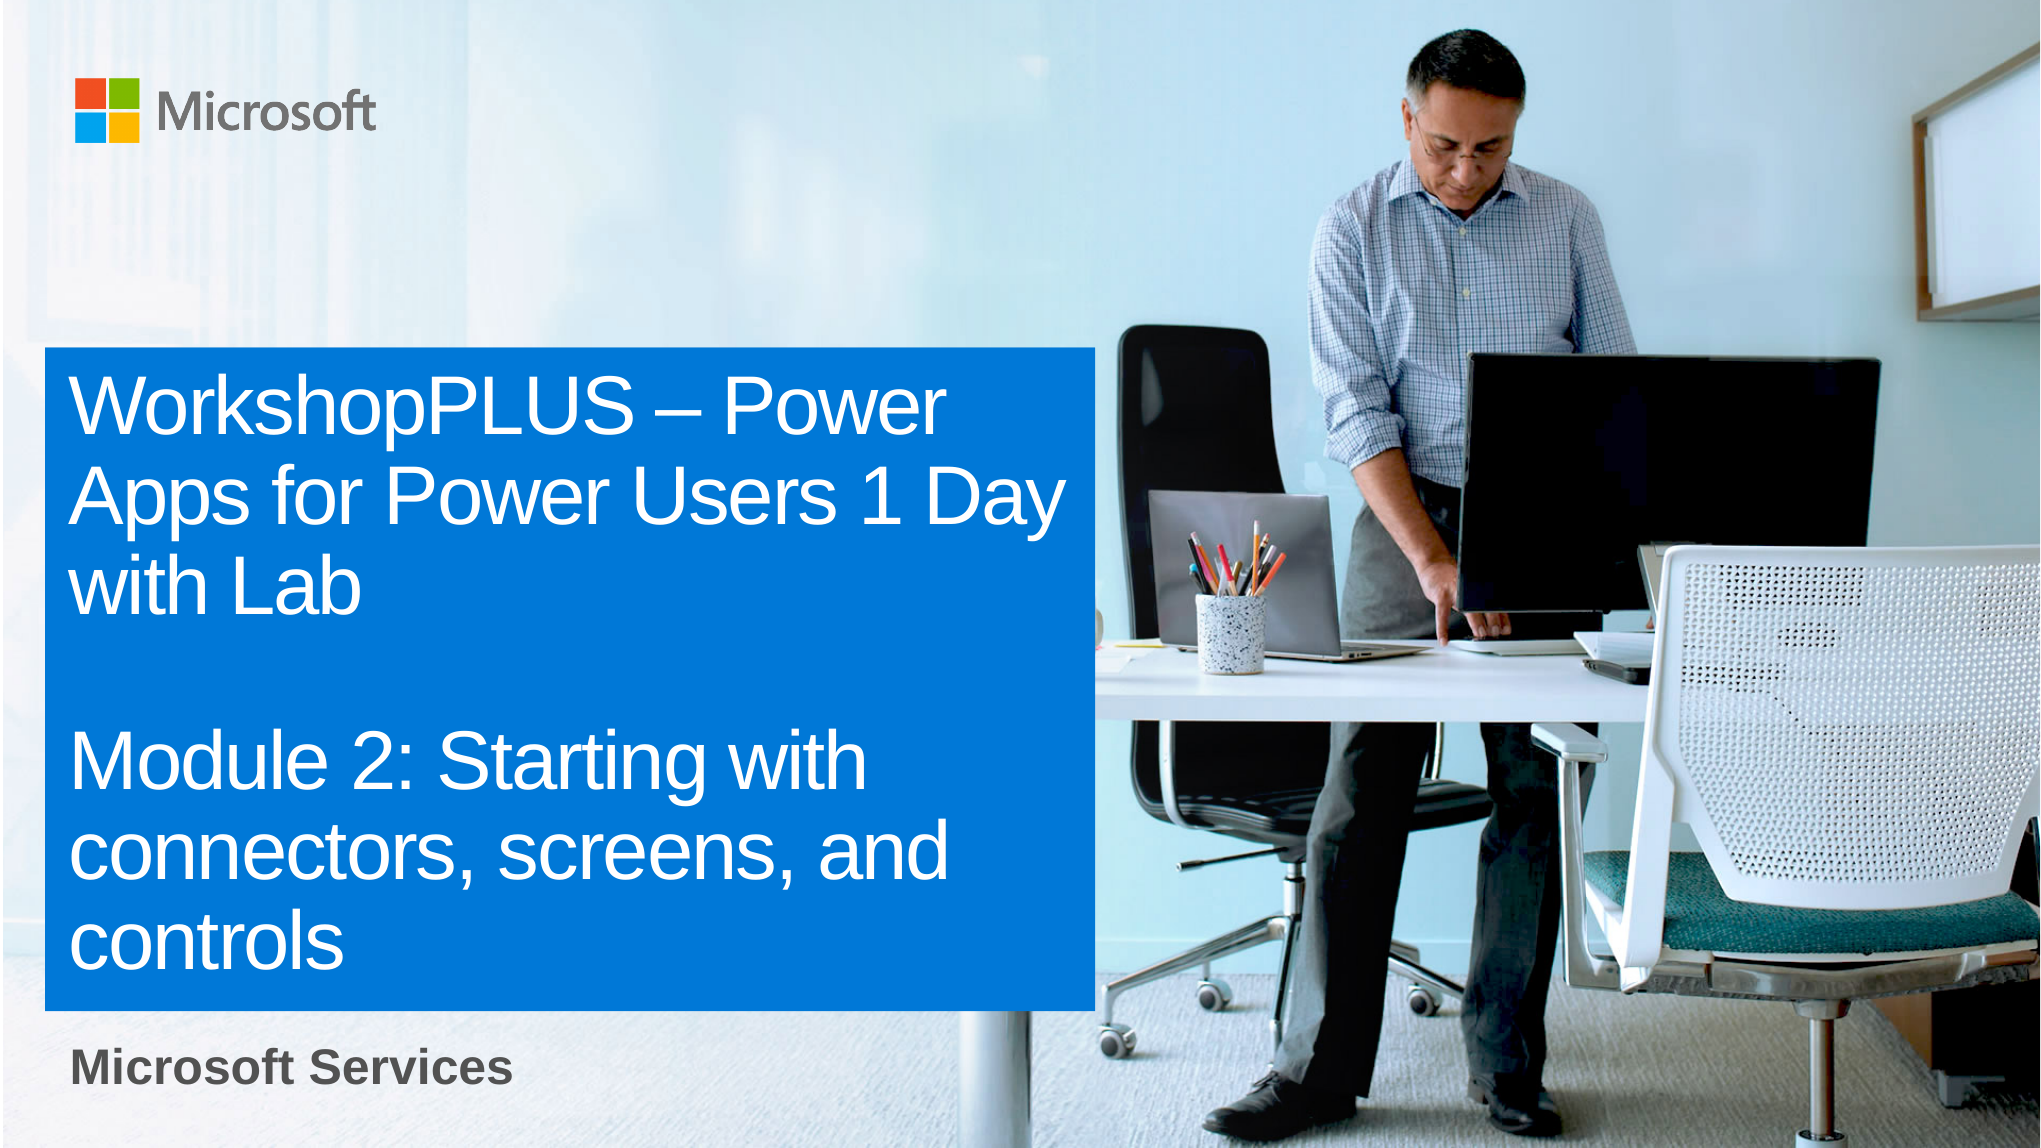

# WorkshopPLUS – Power Apps for Power Users 1 Day with Lab Module 2: Starting with connectors, screens, and controls